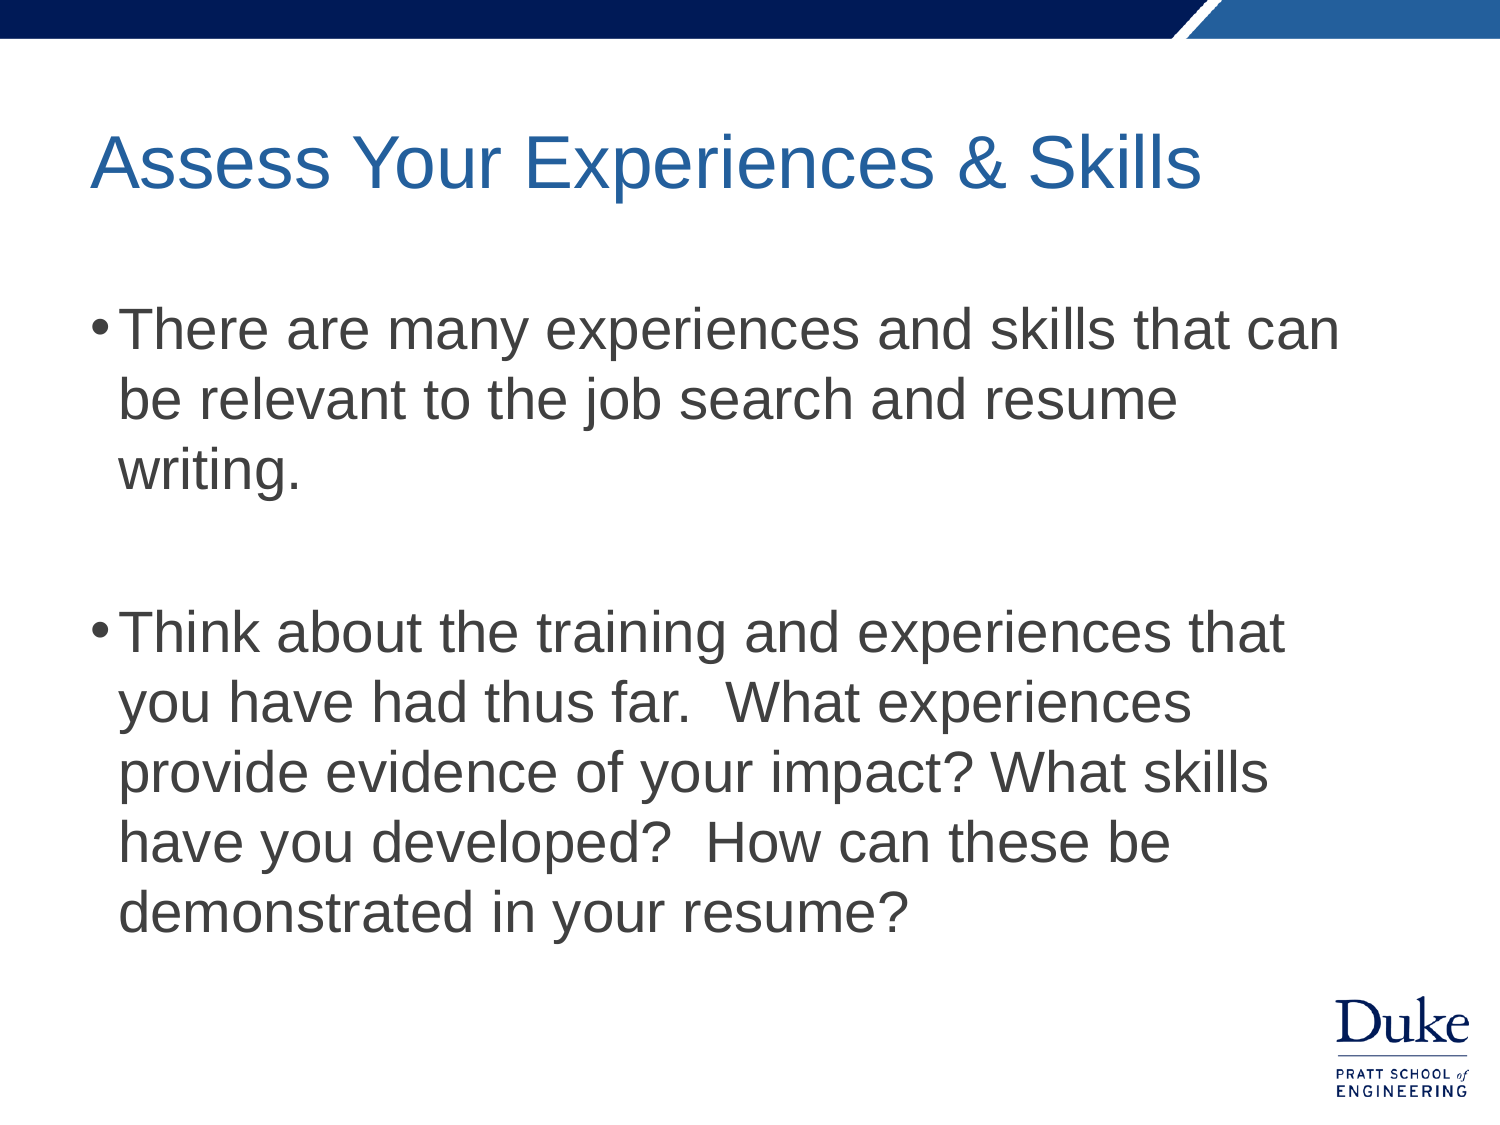

# Assess Your Experiences & Skills
There are many experiences and skills that can be relevant to the job search and resume writing.

Think about the training and experiences that you have had thus far.  What experiences provide evidence of your impact? What skills have you developed?  How can these be demonstrated in your resume?